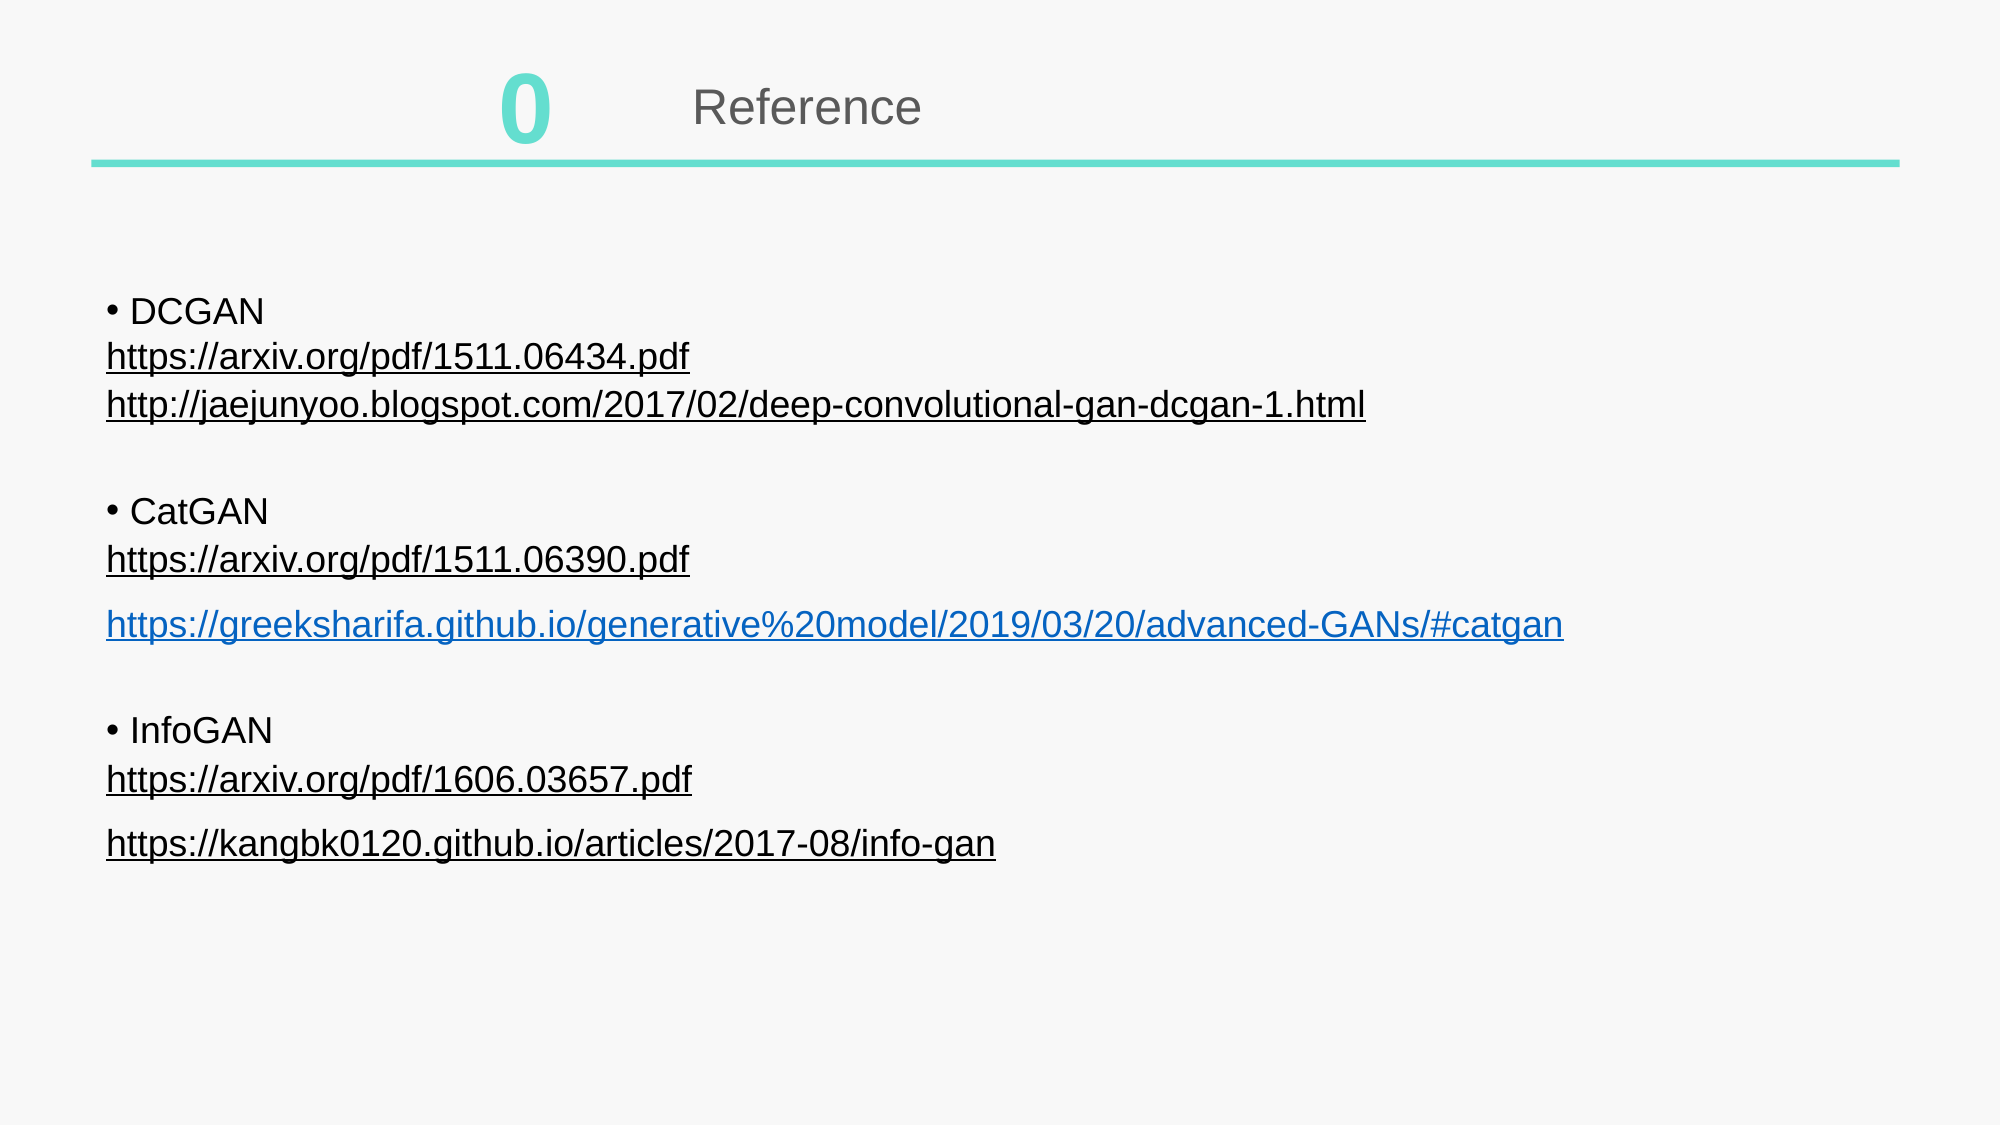

0
Reference

 DCGAN
https://arxiv.org/pdf/1511.06434.pdf
http://jaejunyoo.blogspot.com/2017/02/deep-convolutional-gan-dcgan-1.html

 CatGAN
https://arxiv.org/pdf/1511.06390.pdf
https://greeksharifa.github.io/generative%20model/2019/03/20/advanced-GANs/#catgan

 InfoGAN
https://arxiv.org/pdf/1606.03657.pdf
https://kangbk0120.github.io/articles/2017-08/info-gan